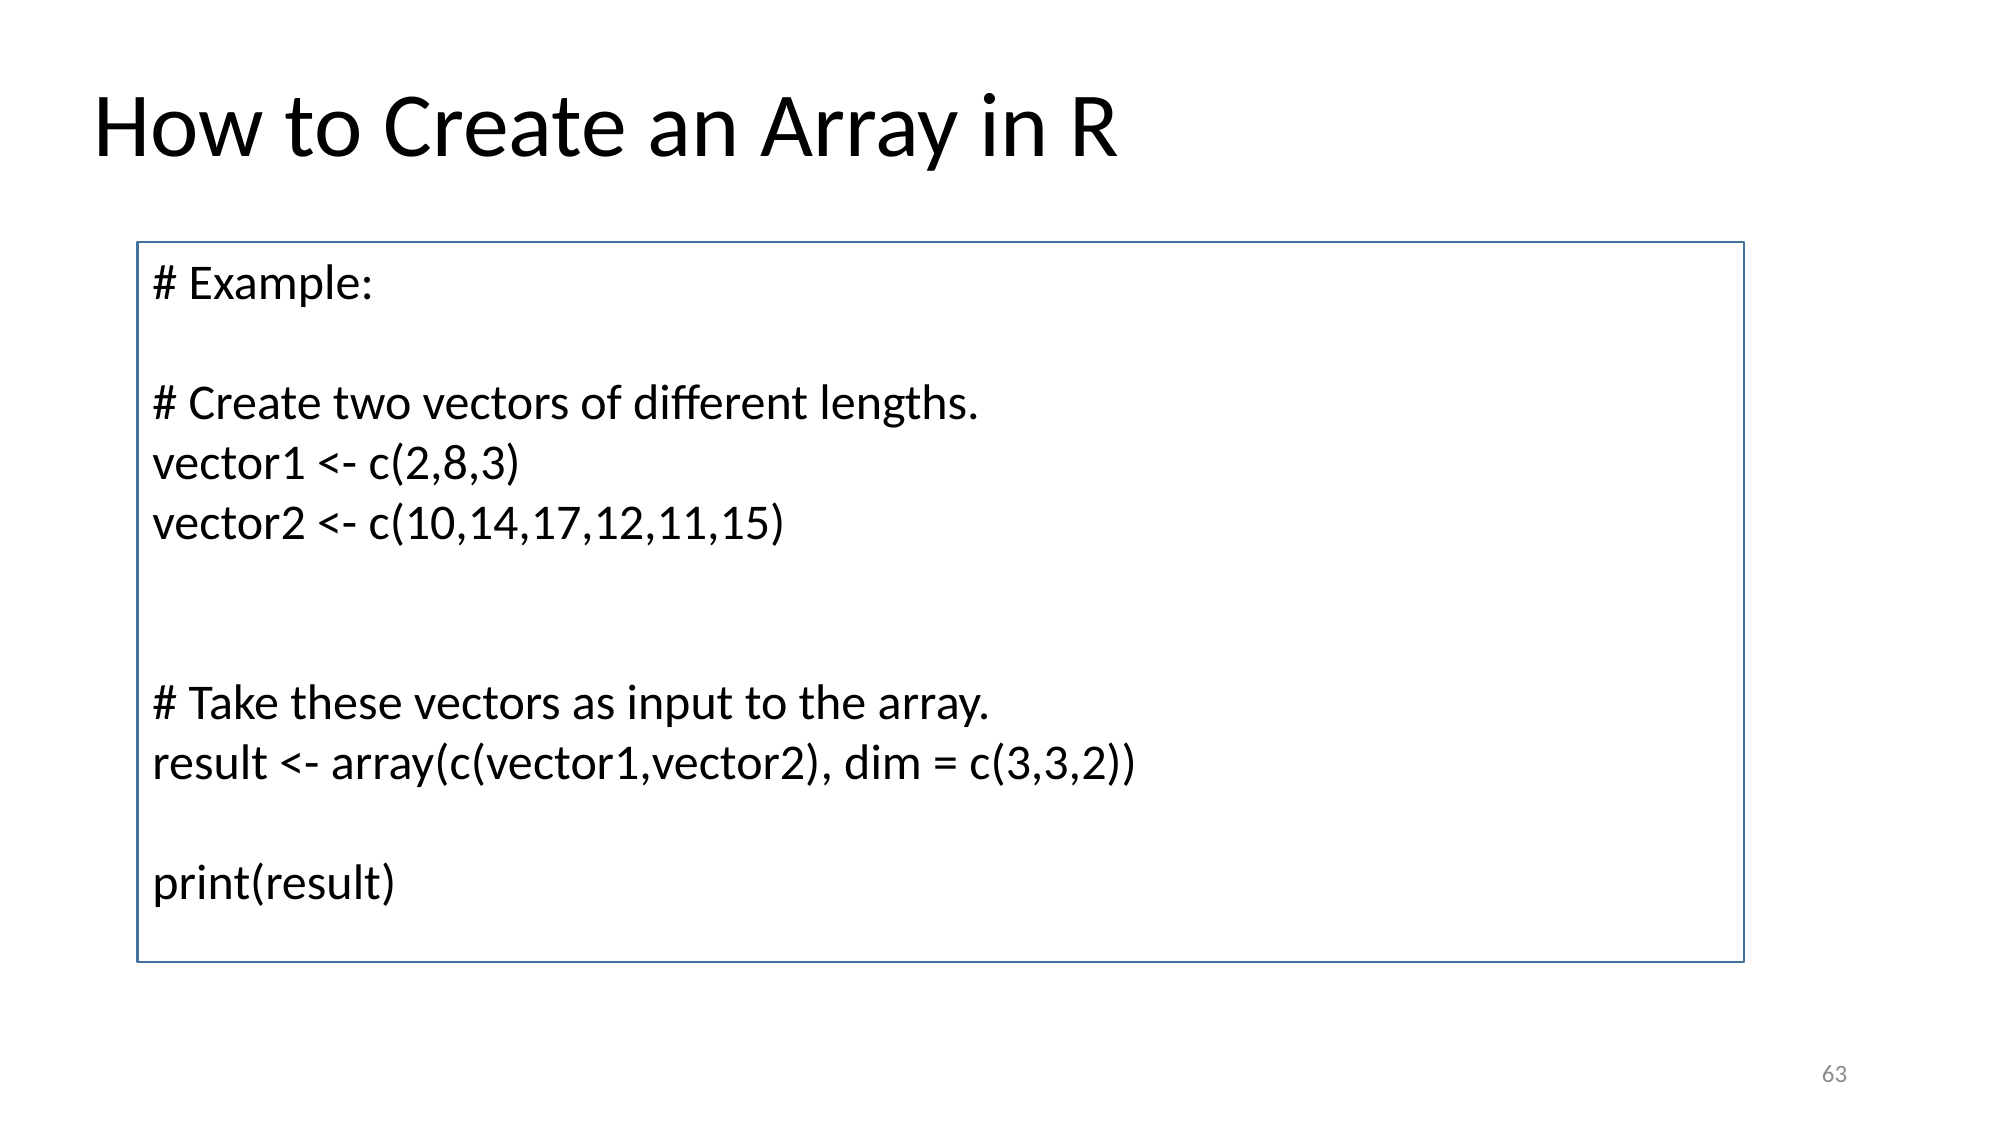

# How to Create an Array in R
# Example:

# Create two vectors of different lengths.
vector1 <- c(2,8,3)
vector2 <- c(10,14,17,12,11,15)

# Take these vectors as input to the array.
result <- array(c(vector1,vector2), dim = c(3,3,2))

print(result)
63